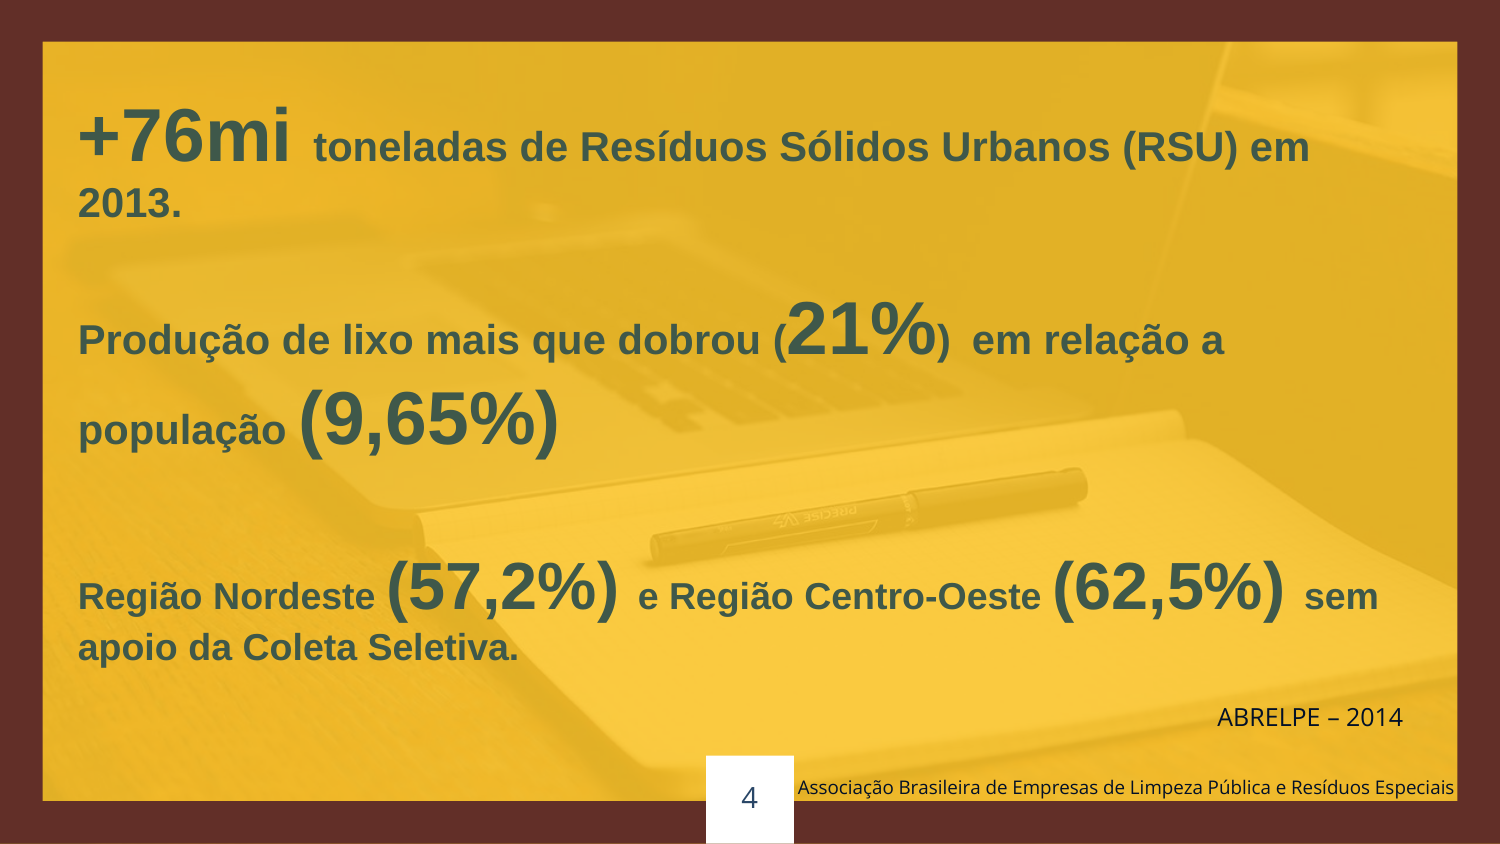

+76mi toneladas de Resíduos Sólidos Urbanos (RSU) em 2013.
Produção de lixo mais que dobrou (21%) em relação a população (9,65%)
Região Nordeste (57,2%) e Região Centro-Oeste (62,5%) sem apoio da Coleta Seletiva.
ABRELPE – 2014
4
Associação Brasileira de Empresas de Limpeza Pública e Resíduos Especiais